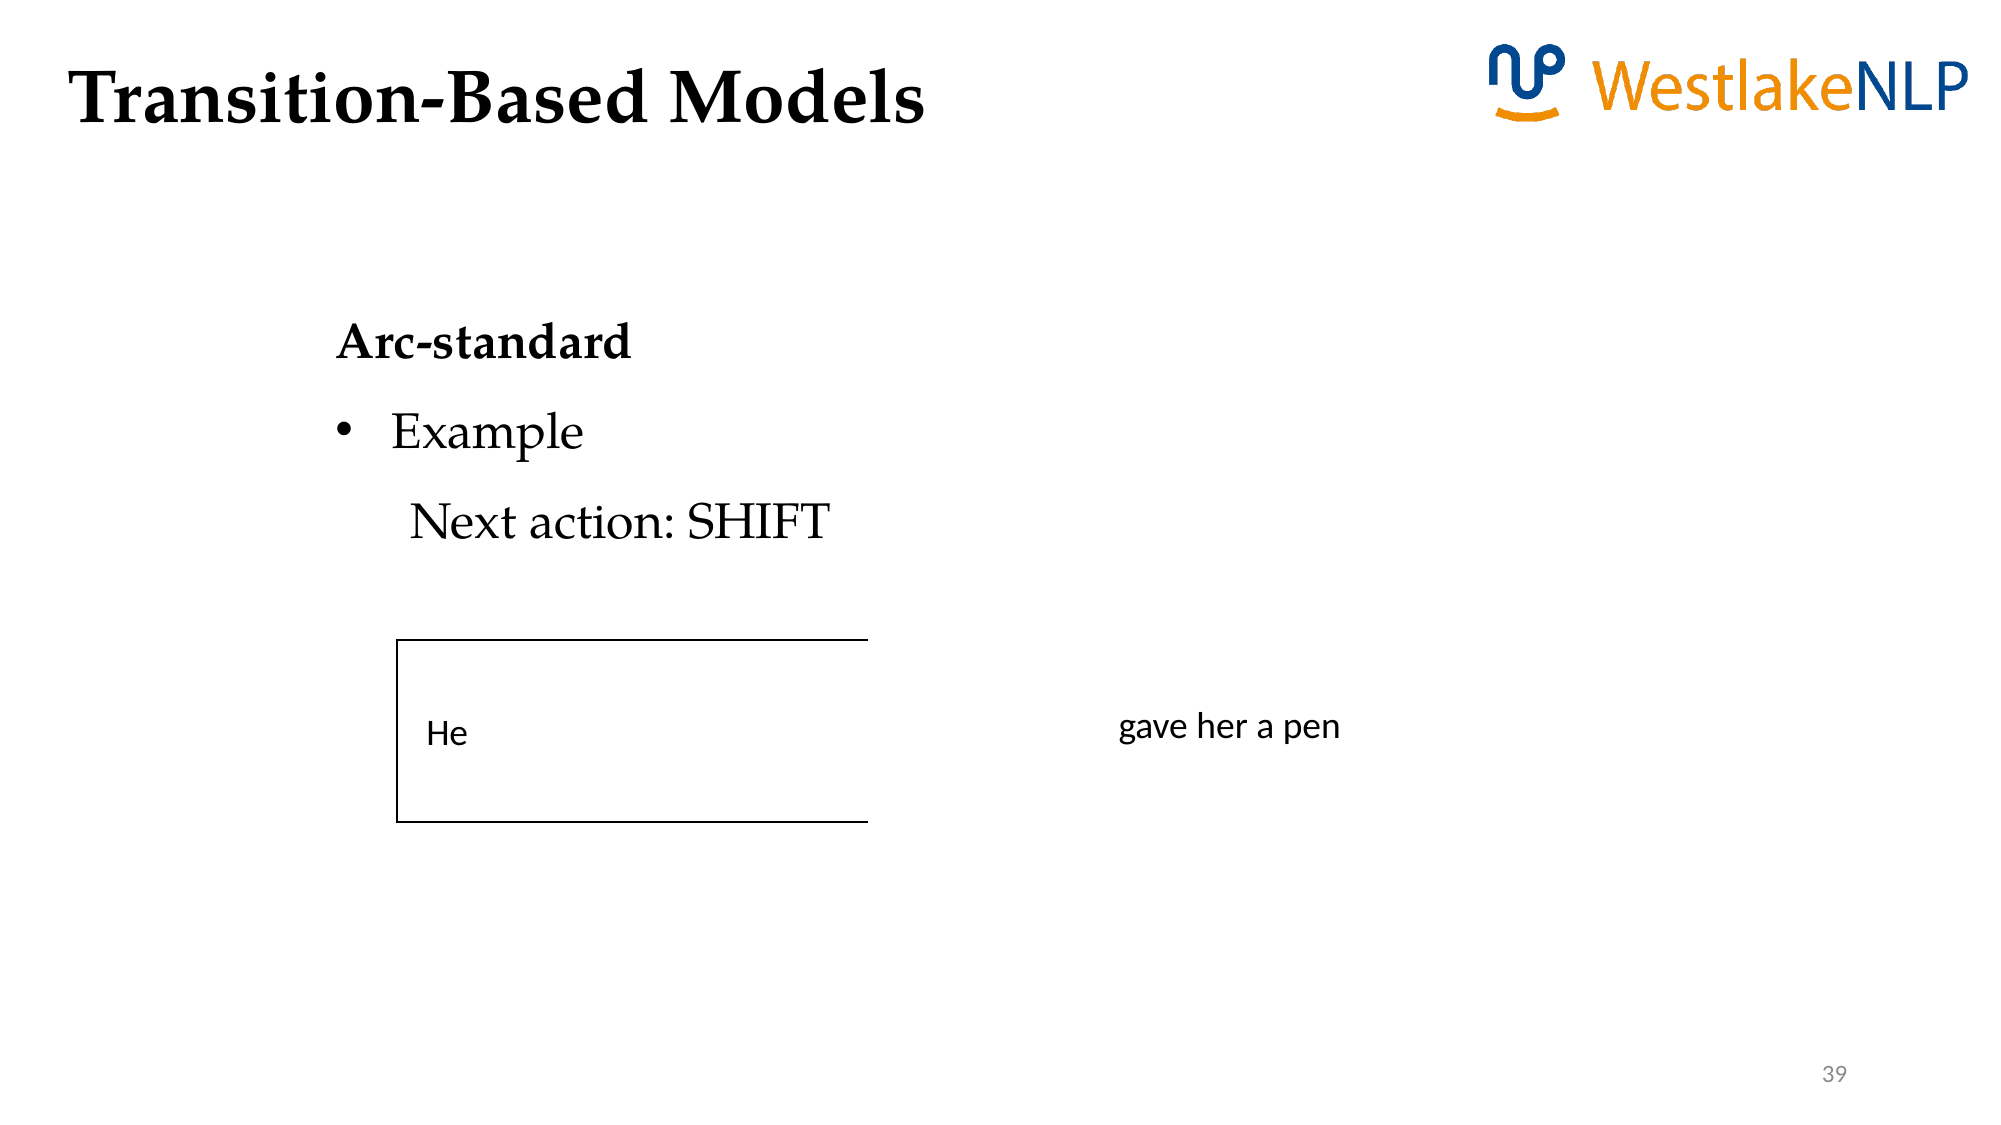

Transition-Based Models
Arc-standard
Example
Next action: SHIFT

 gave her a pen
He
39